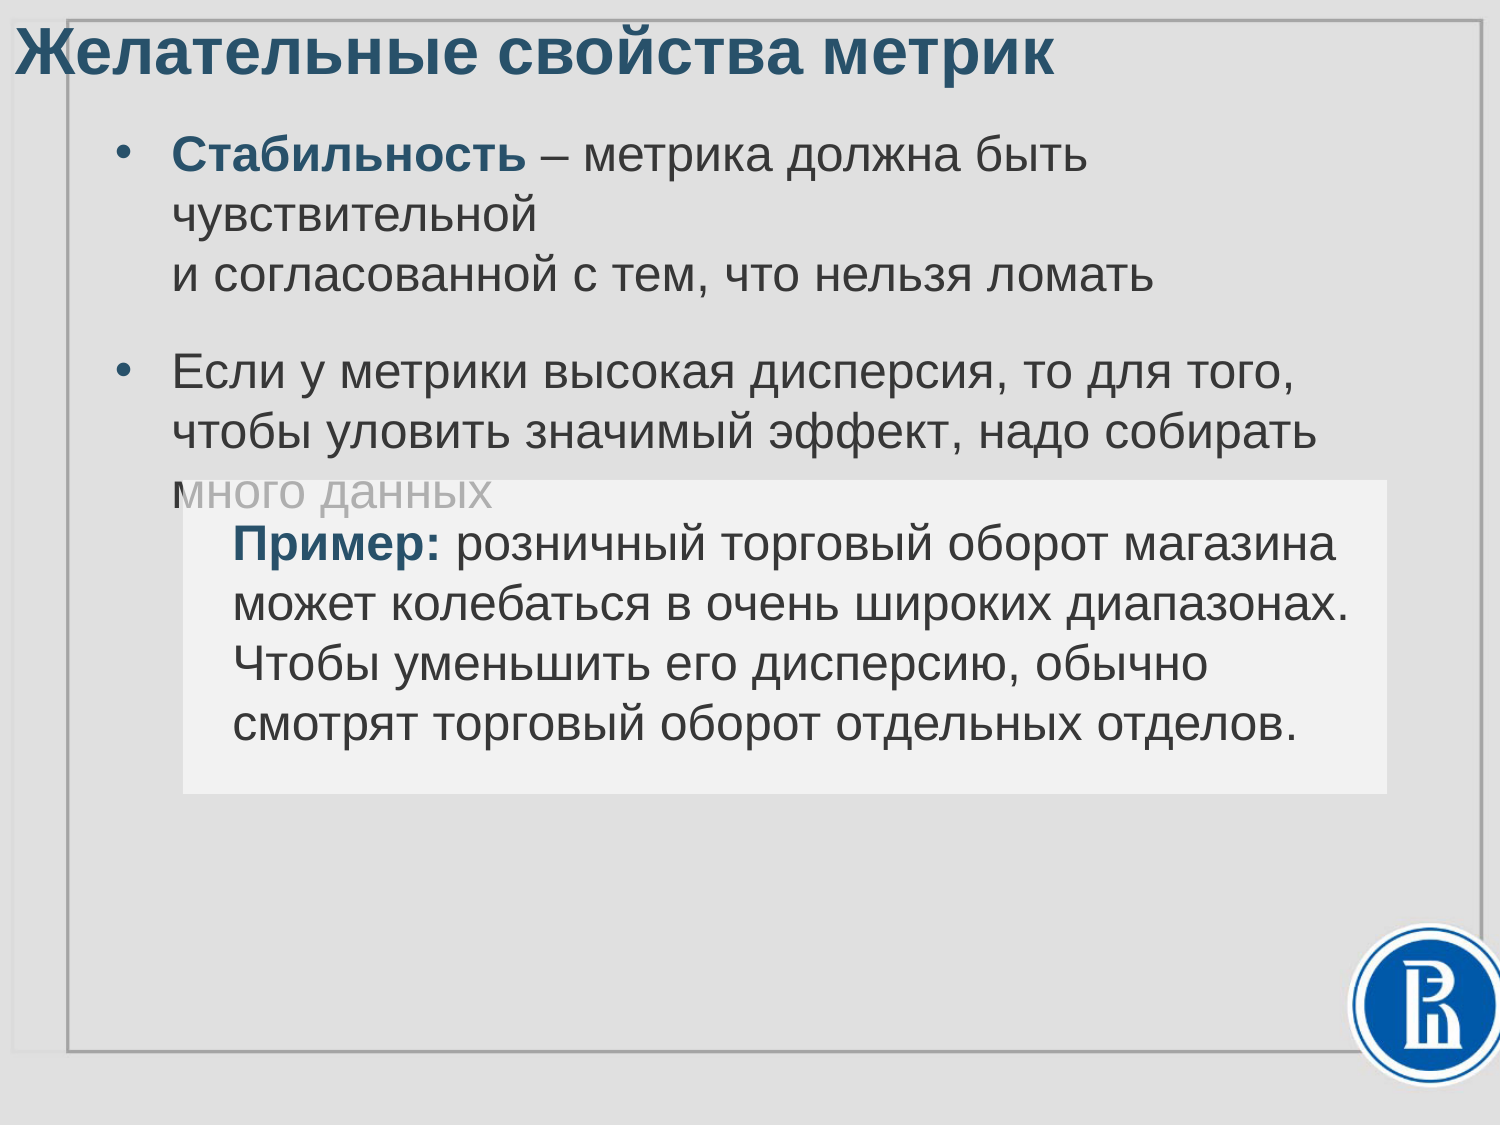

# Желательные свойства метрик
Стабильность – метрика должна быть чувствительной
и согласованной с тем, что нельзя ломать
Если у метрики высокая дисперсия, то для того, чтобы уловить значимый эффект, надо собирать много данных

Пример: розничный торговый оборот магазина может колебаться в очень широких диапазонах.  Чтобы уменьшить его дисперсию, обычно смотрят торговый оборот отдельных отделов.